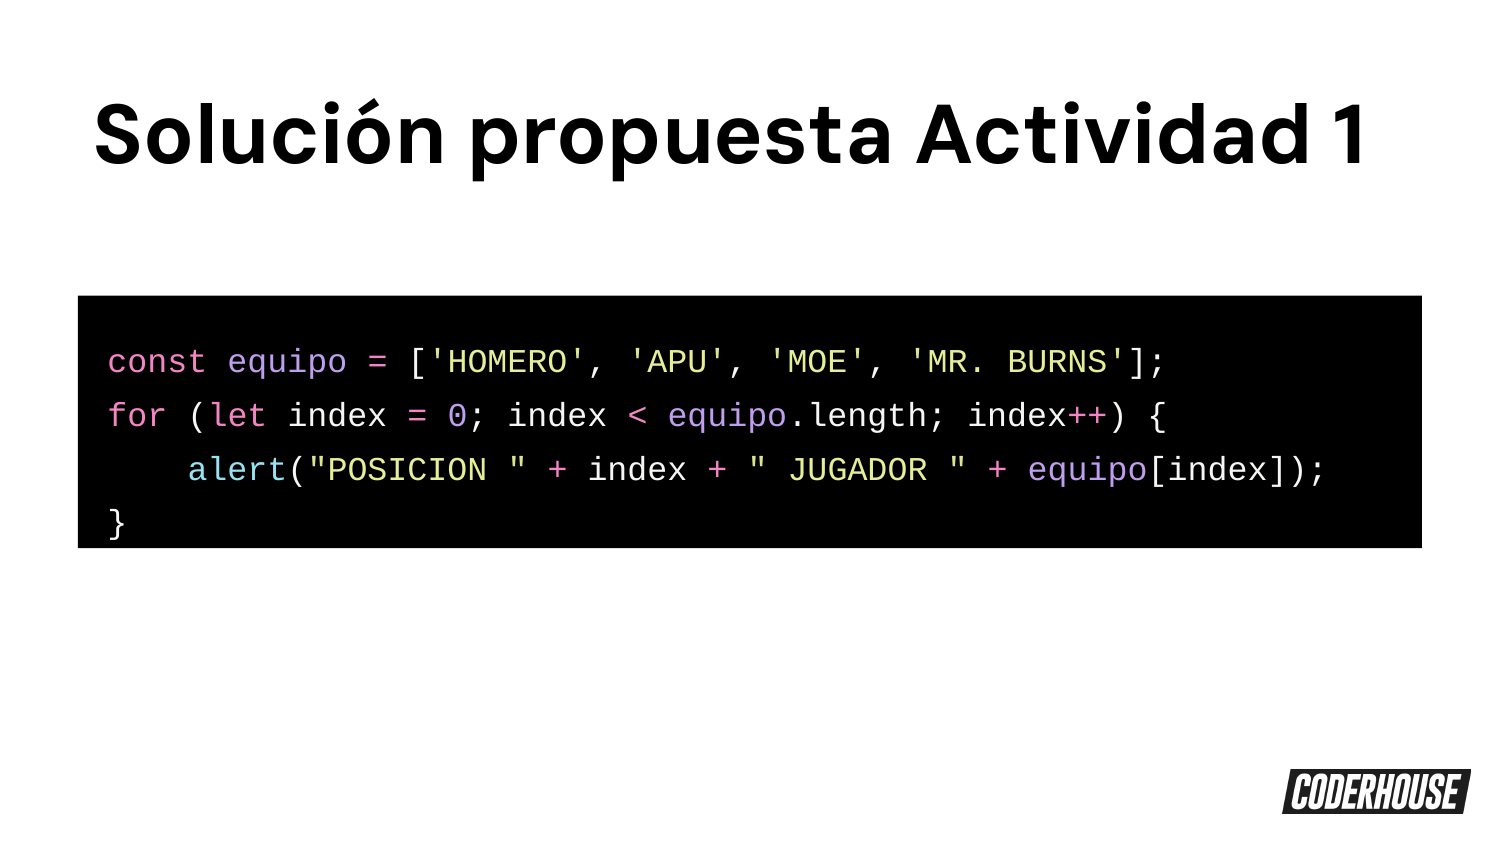

Solución propuesta Actividad 1
const equipo = ['HOMERO', 'APU', 'MOE', 'MR. BURNS'];
for (let index = 0; index < equipo.length; index++) {
    alert("POSICION " + index + " JUGADOR " + equipo[index]);
}